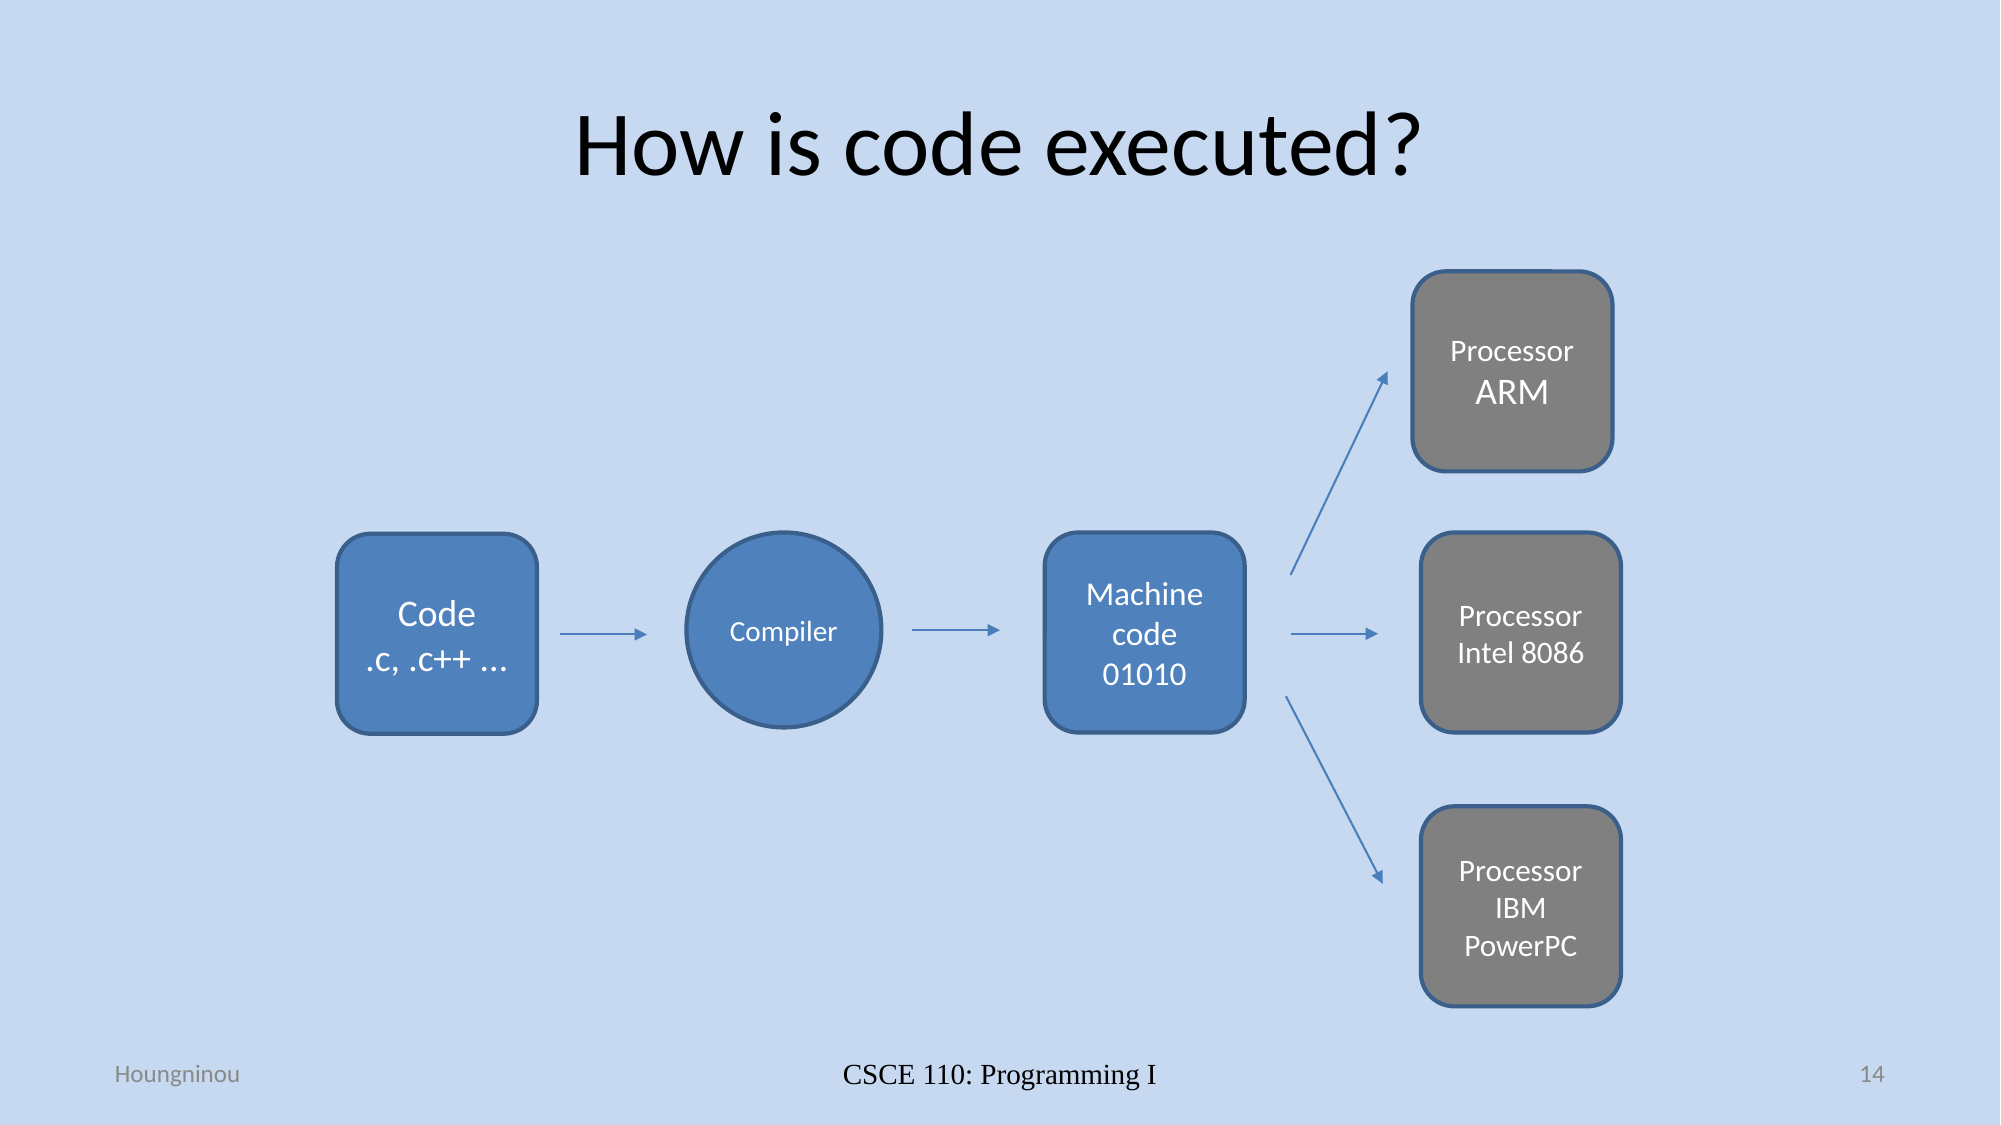

# How is code executed?
Processor
ARM
Compiler
Machine
code
01010
Processor
Intel 8086
Code
.c, .c++ ...
Processor
IBM PowerPC
Houngninou
CSCE 110: Programming I
14